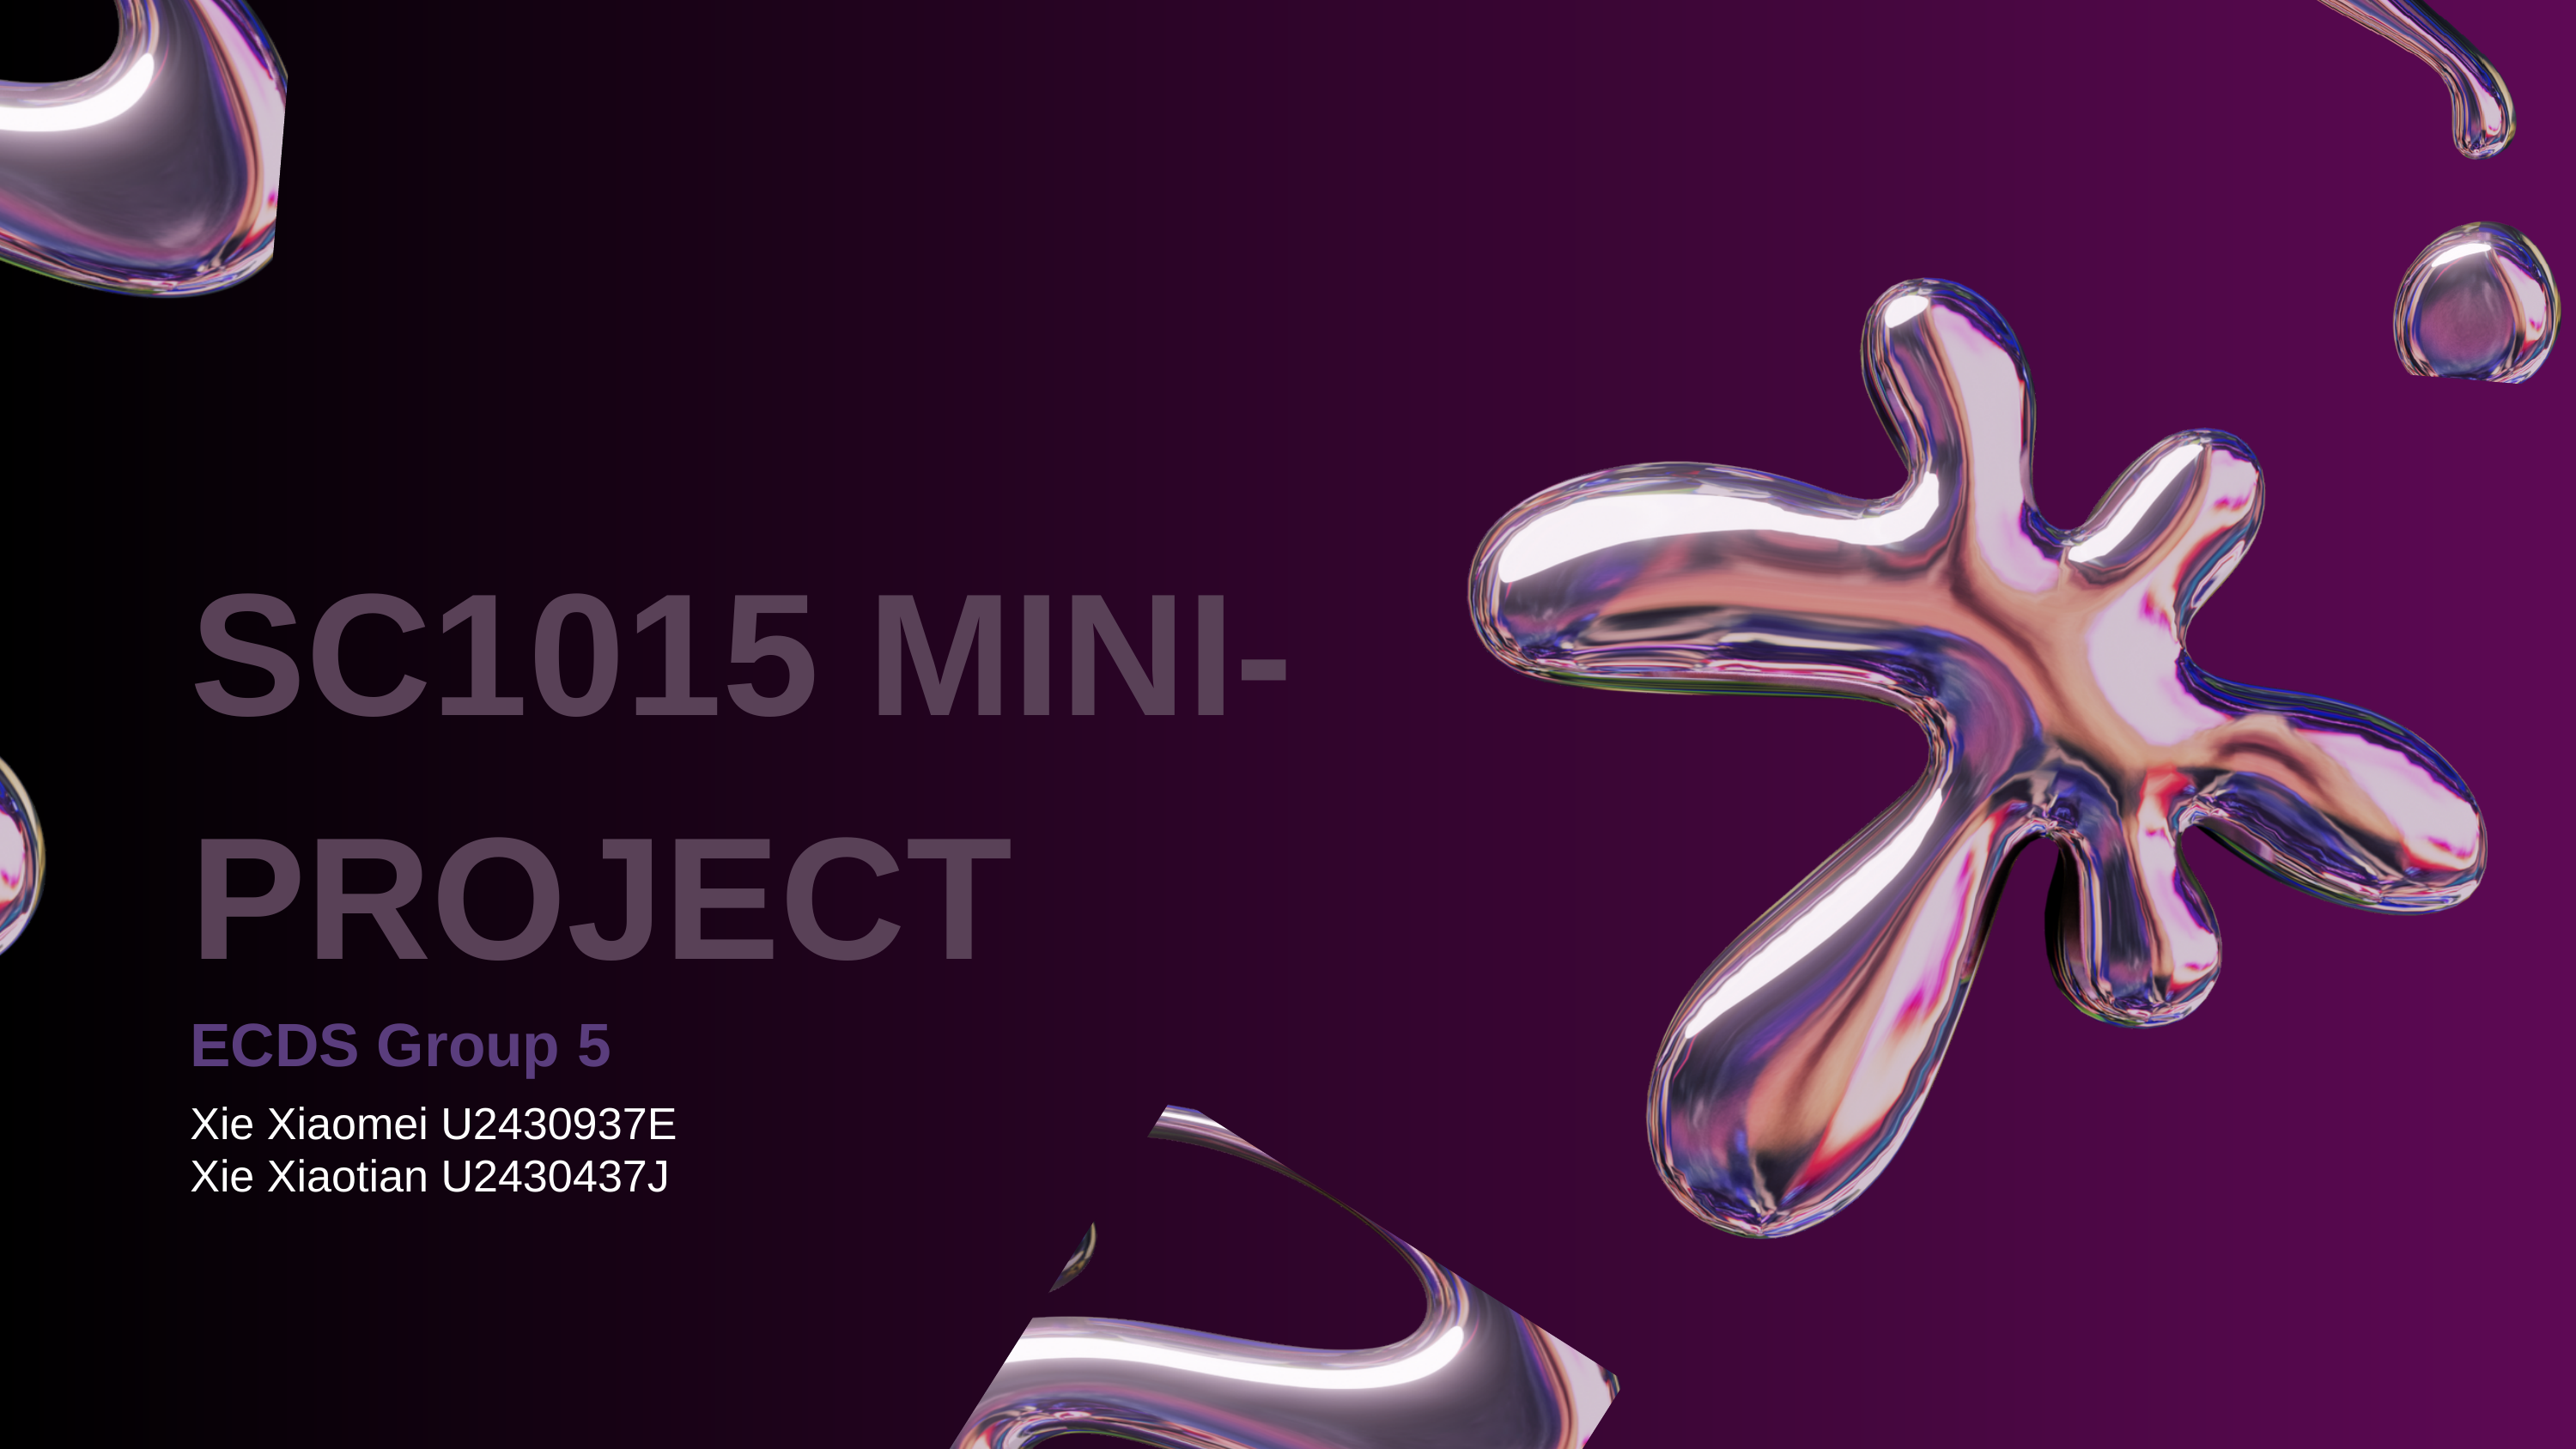

SC1015 MINI-PROJECT
ECDS Group 5
Xie Xiaomei U2430937E
Xie Xiaotian U2430437J